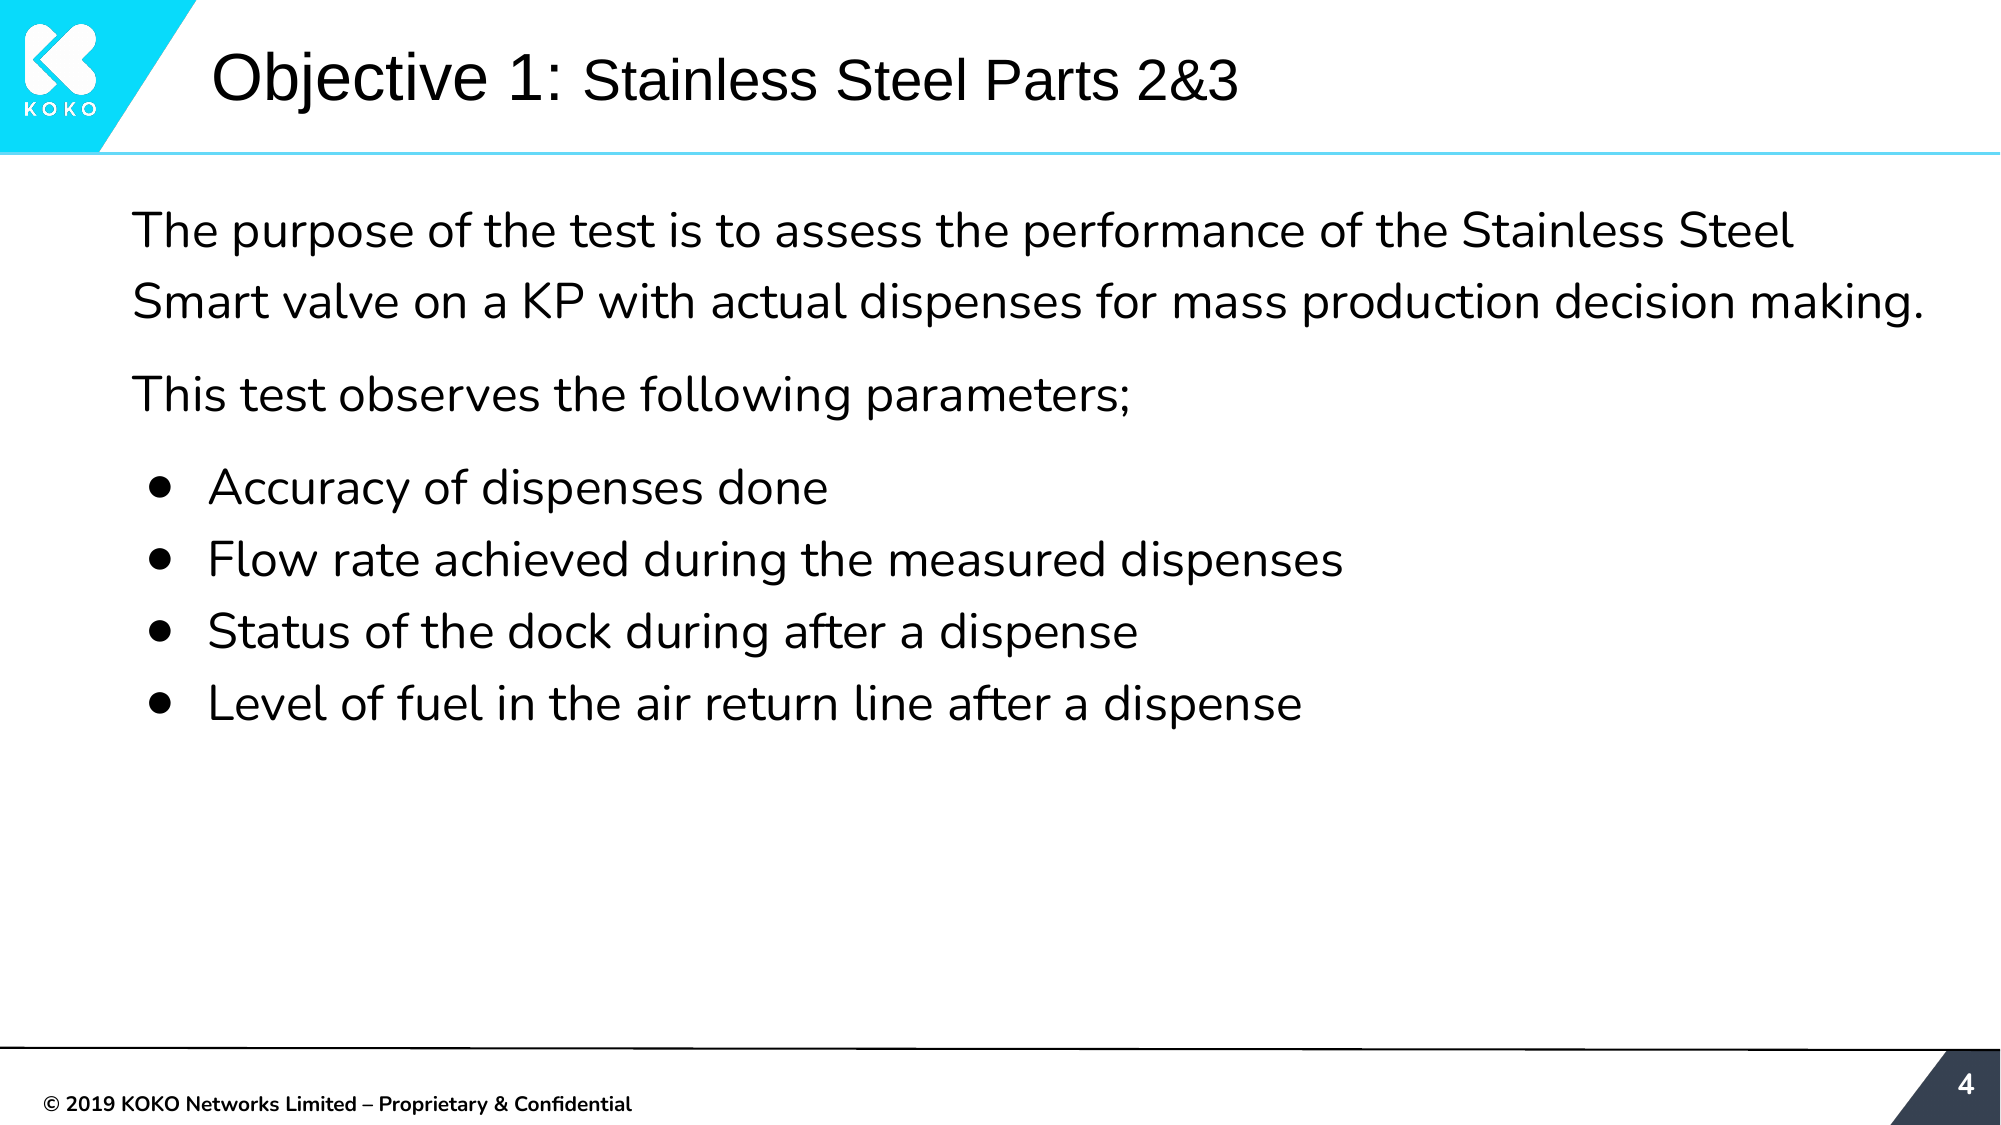

# Objective 1: Stainless Steel Parts 2&3
The purpose of the test is to assess the performance of the Stainless Steel Smart valve on a KP with actual dispenses for mass production decision making.
This test observes the following parameters;
Accuracy of dispenses done
Flow rate achieved during the measured dispenses
Status of the dock during after a dispense
Level of fuel in the air return line after a dispense

4